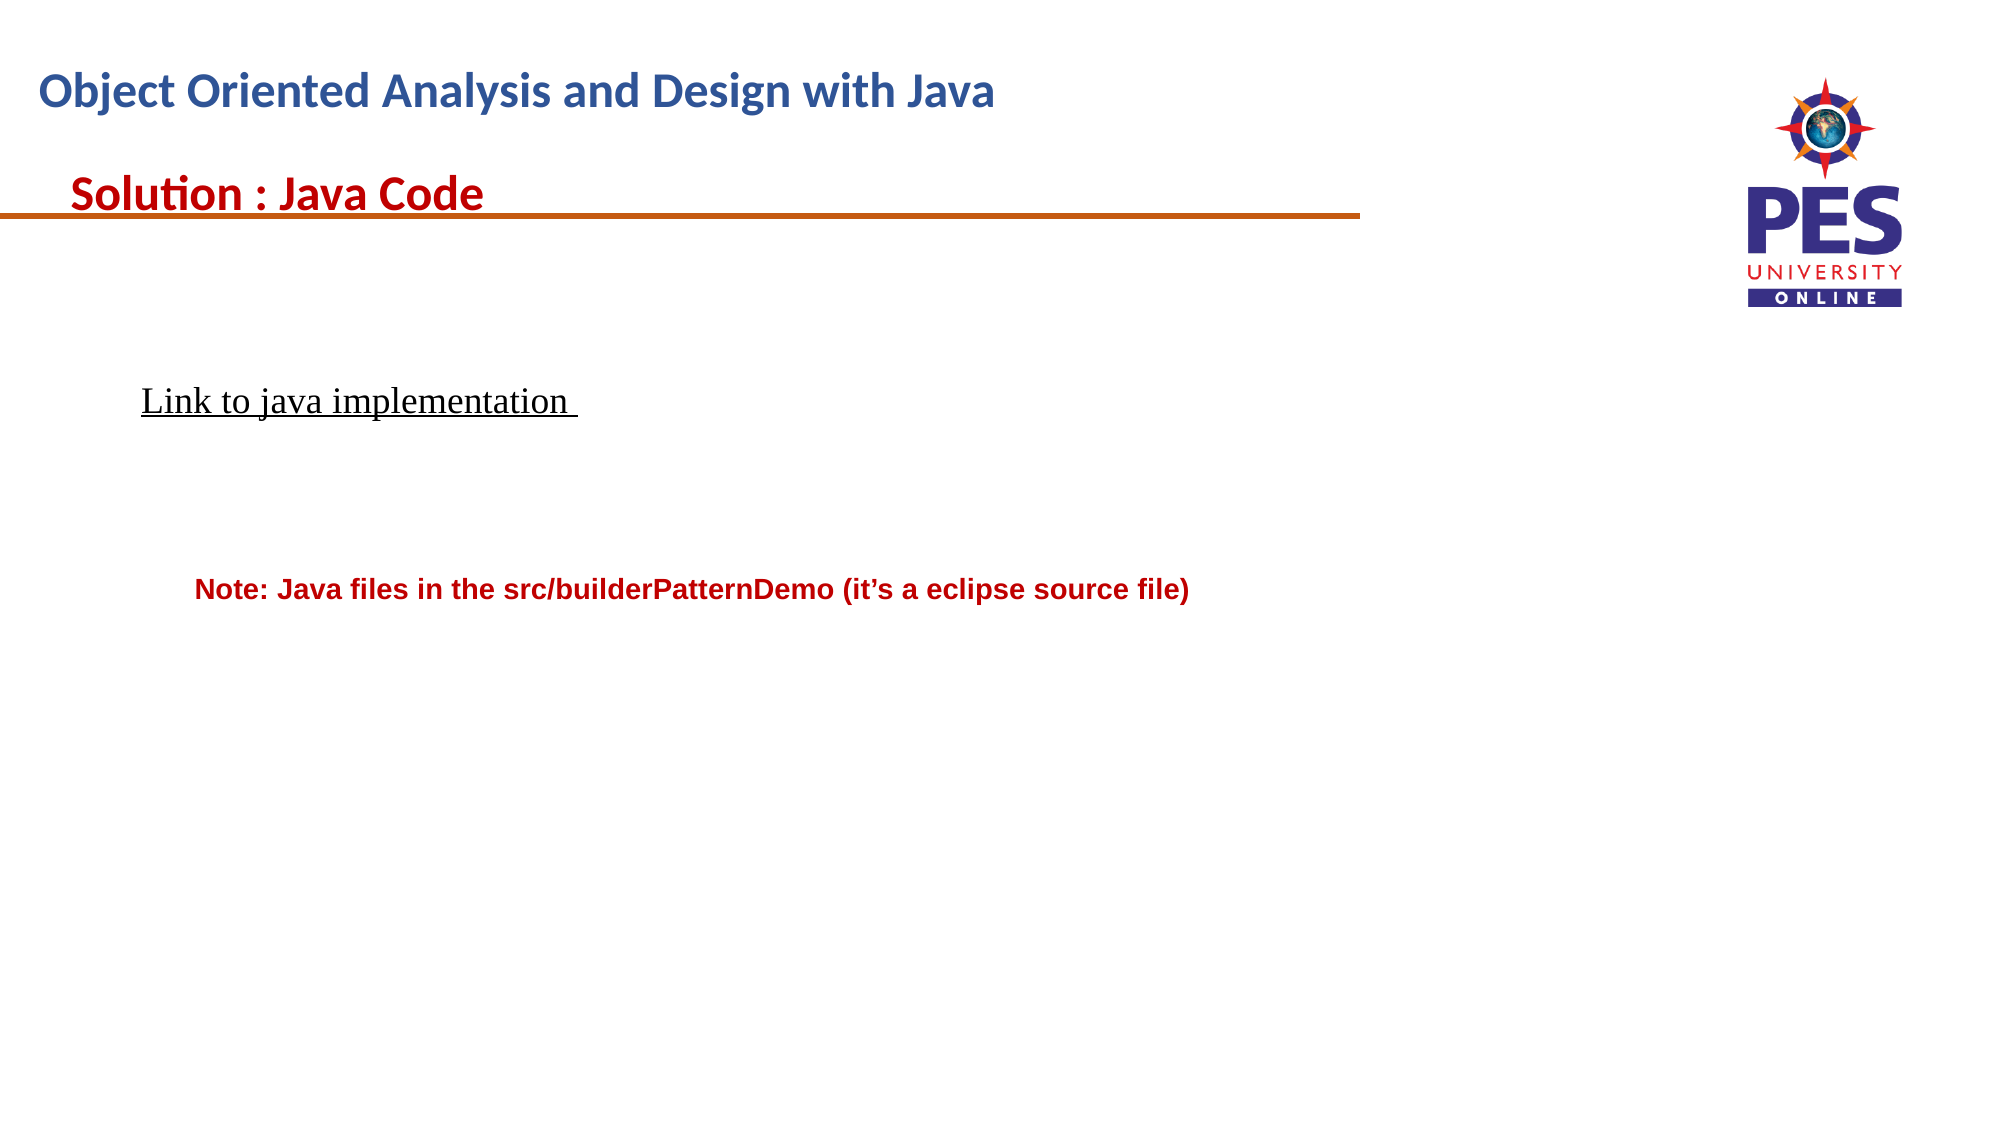

Solution : Java Code
Link to java implementation
Note: Java files in the src/builderPatternDemo (it’s a eclipse source file)